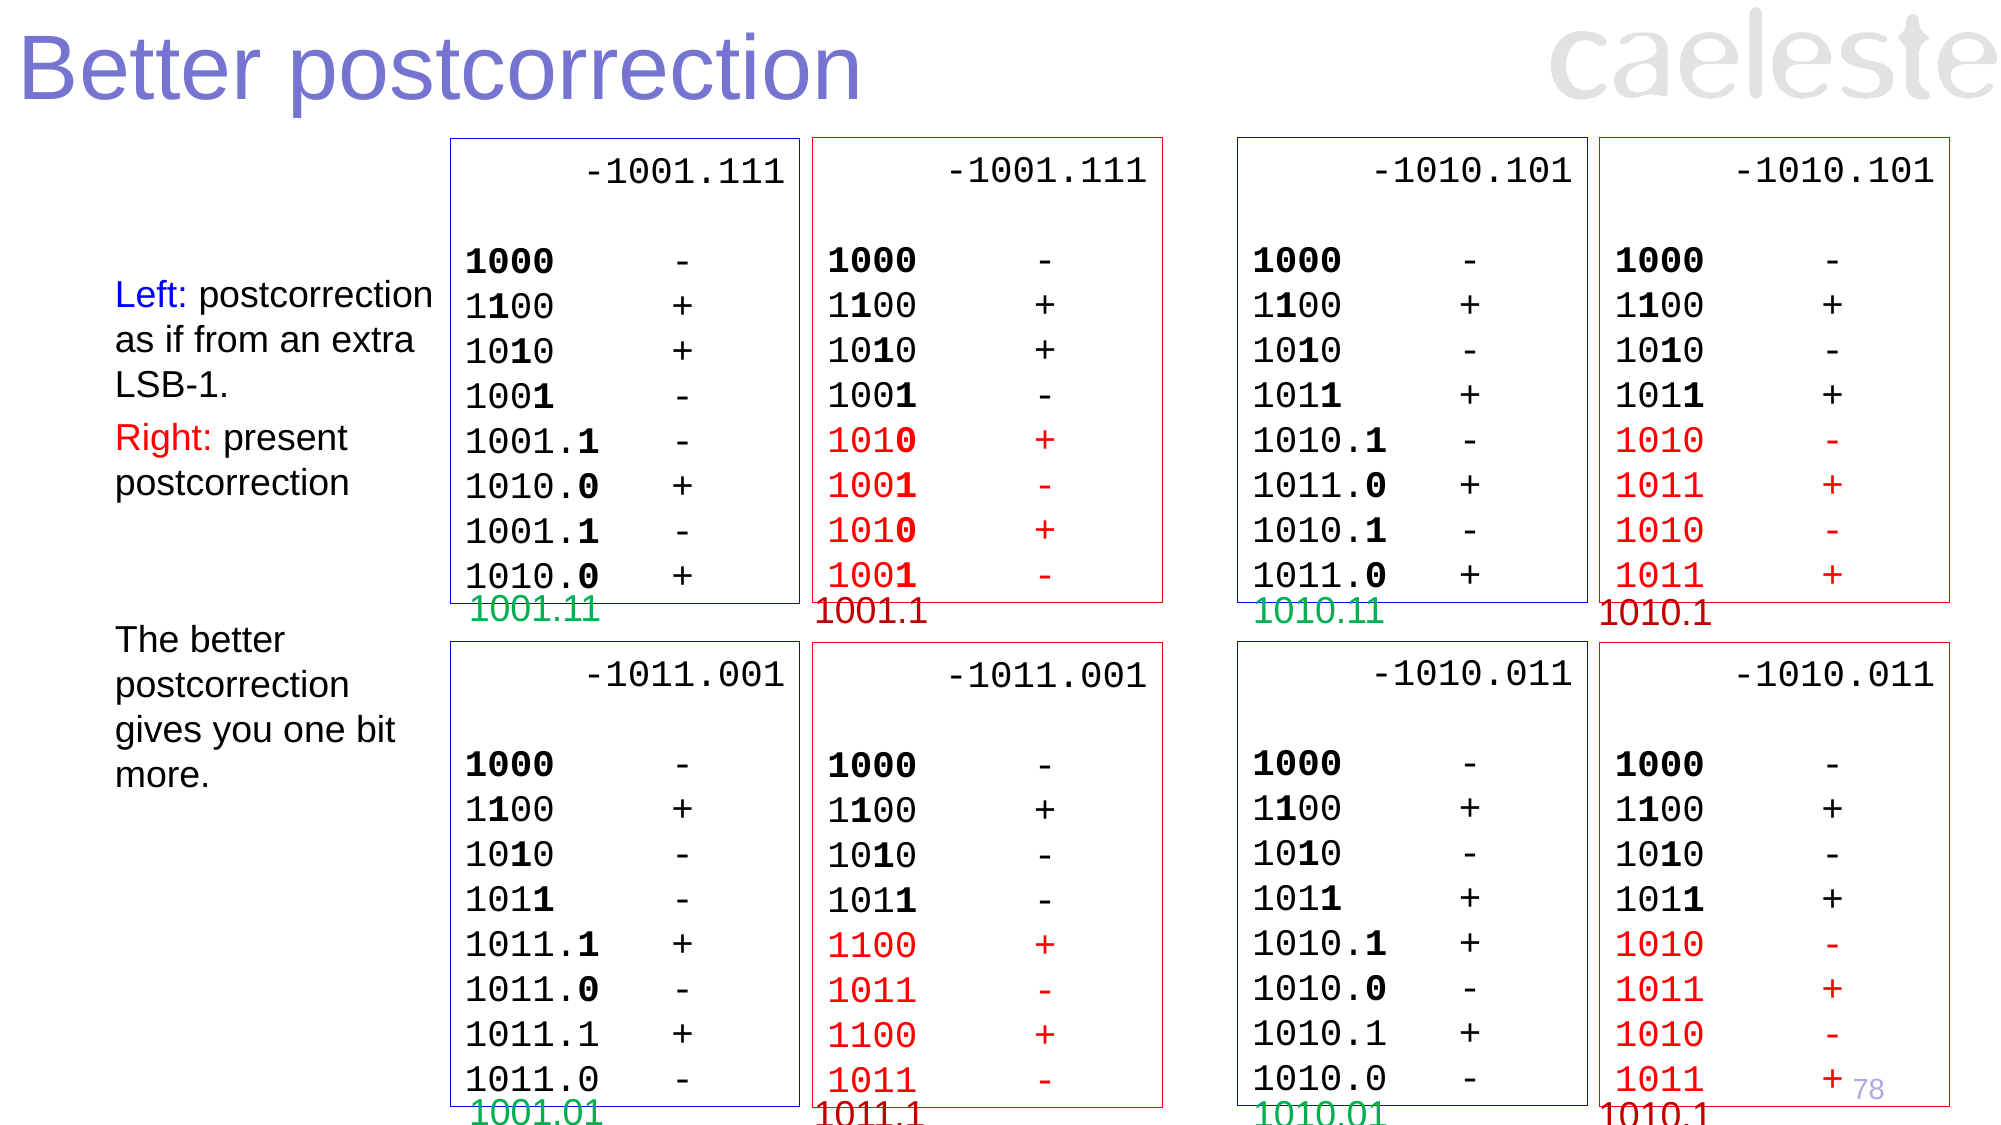

# Better postcorrection
-1001.111

1000	-
1100	+
1010	+
1001	-
1010	+
1001	-
1010	+
1001	-
-1010.101

1000	-
1100	+
1010	-
1011	+
1010.1	-
1011.0	+
1010.1	-
1011.0	+
-1010.101

1000	-
1100	+
1010	-
1011	+
1010	-
1011	+
1010	-
1011	+
-1001.111

1000	-
1100	+
1010	+
1001	-
1001.1	-
1010.0	+
1001.1	-
1010.0	+
Left: postcorrection as if from an extra LSB-1.
Right: present postcorrection

The better postcorrection gives you one bit more.

1001.11
1001.1
1010.11
1010.1
-1010.011

1000	-
1100	+
1010	-
1011	+
1010.1	+
1010.0	-
1010.1	+
1010.0	-
-1011.001

1000	-
1100	+
1010	-
1011	-
1011.1	+
1011.0	-
1011.1	+
1011.0	-
-1010.011

1000	-
1100	+
1010	-
1011	+
1010	-
1011	+
1010	-
1011	+
-1011.001

1000	-
1100	+
1010	-
1011	-
1100	+
1011	-
1100	+
1011	-
78
1001.01
1011.1
1010.01
1010.1